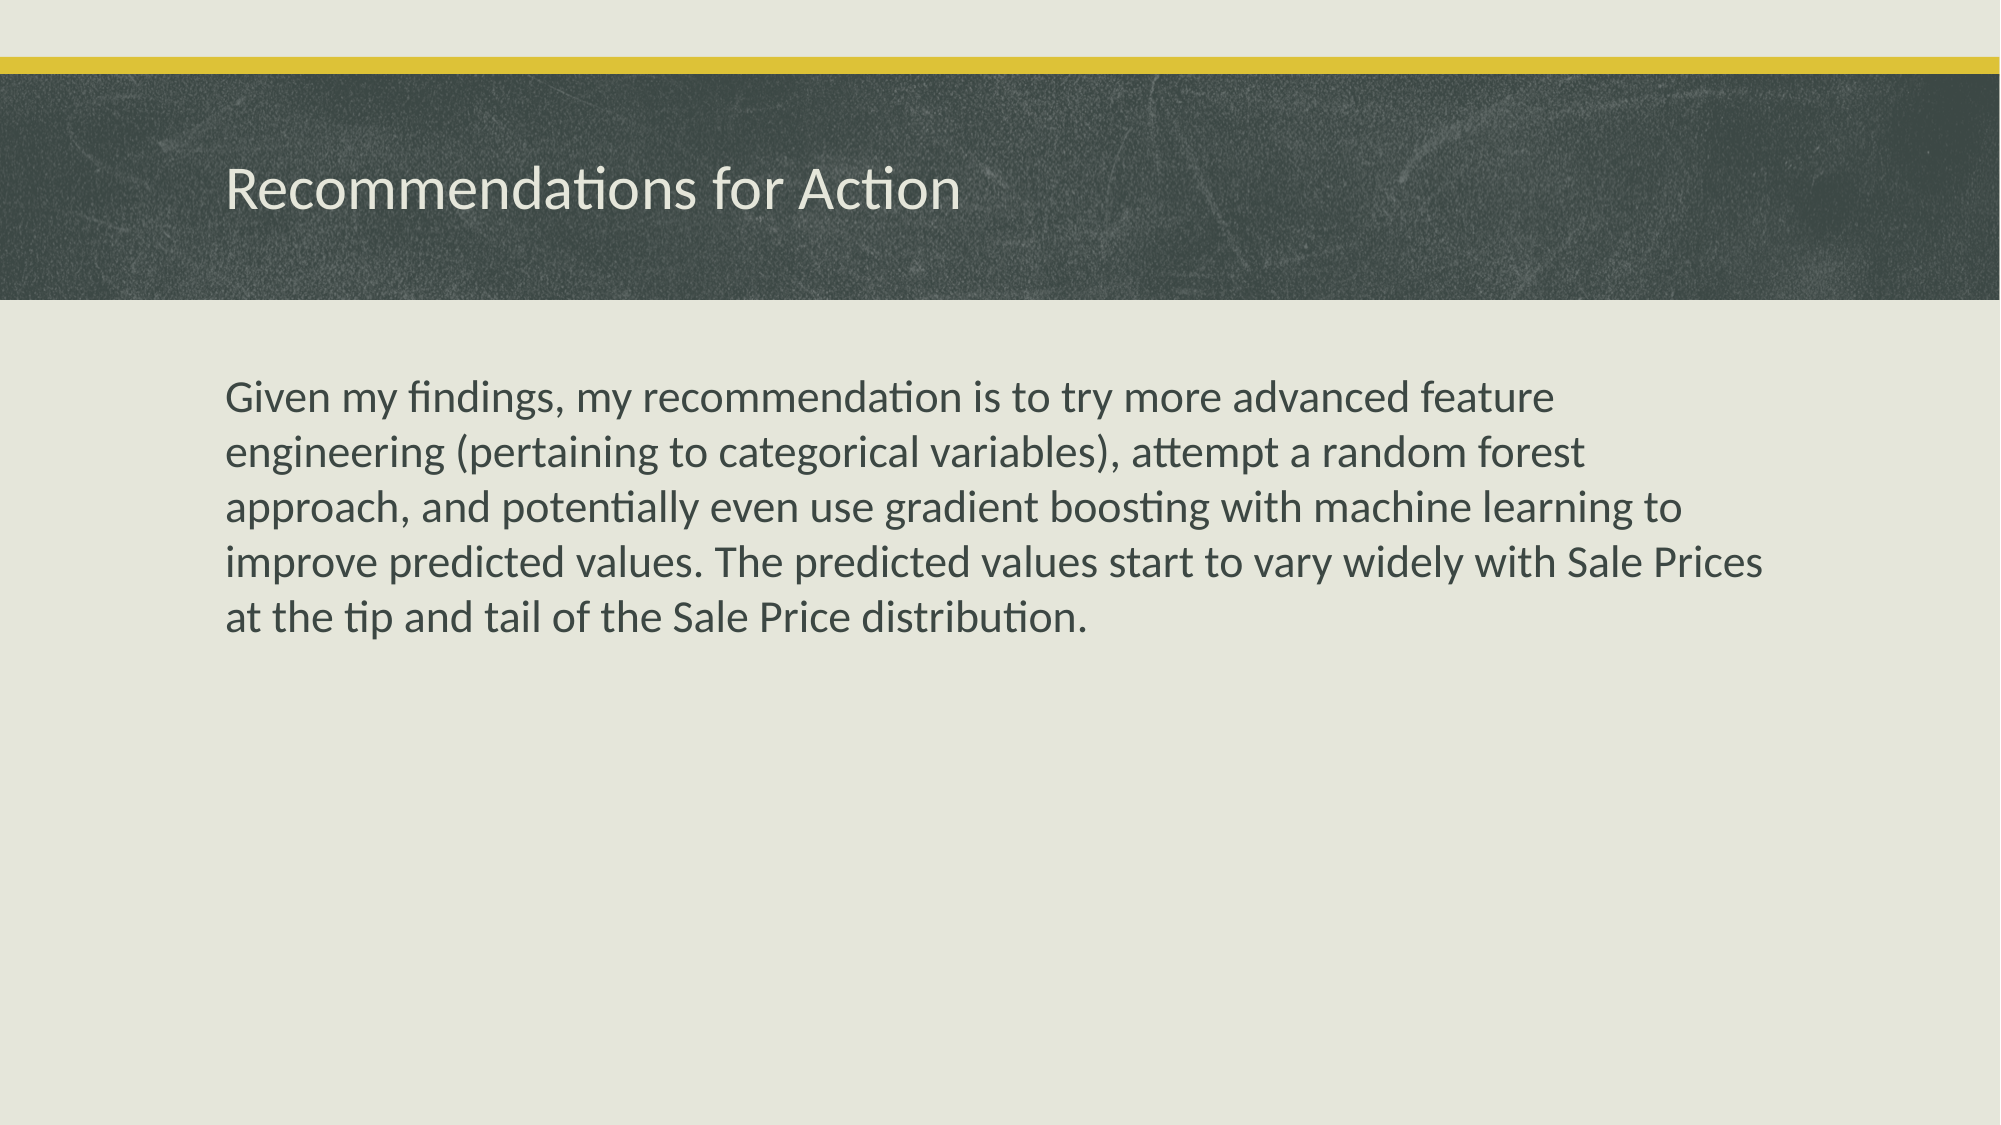

# Recommendations for Action
Given my findings, my recommendation is to try more advanced feature engineering (pertaining to categorical variables), attempt a random forest approach, and potentially even use gradient boosting with machine learning to improve predicted values. The predicted values start to vary widely with Sale Prices at the tip and tail of the Sale Price distribution.